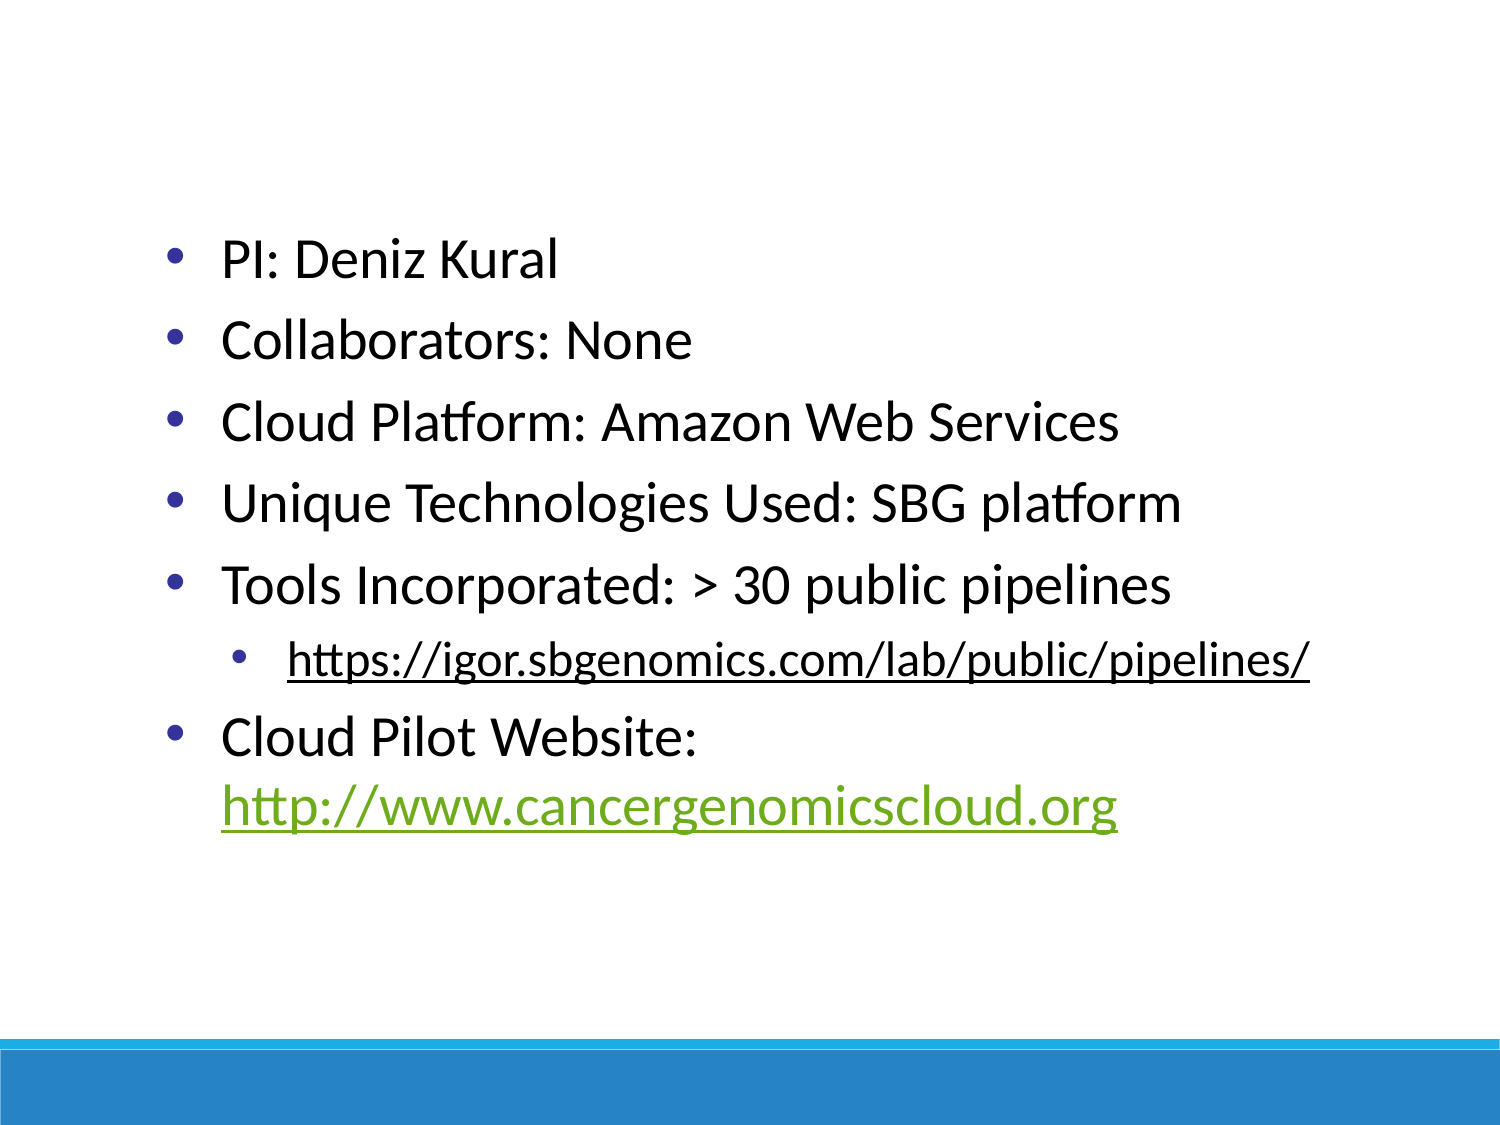

Seven Bridges Genomics Cloud Pilot

PI: Deniz Kural
Collaborators: None
Cloud Platform: Amazon Web Services
Unique Technologies Used: SBG platform
Tools Incorporated: > 30 public pipelines
https://igor.sbgenomics.com/lab/public/pipelines/
Cloud Pilot Website: http://www.cancergenomicscloud.org